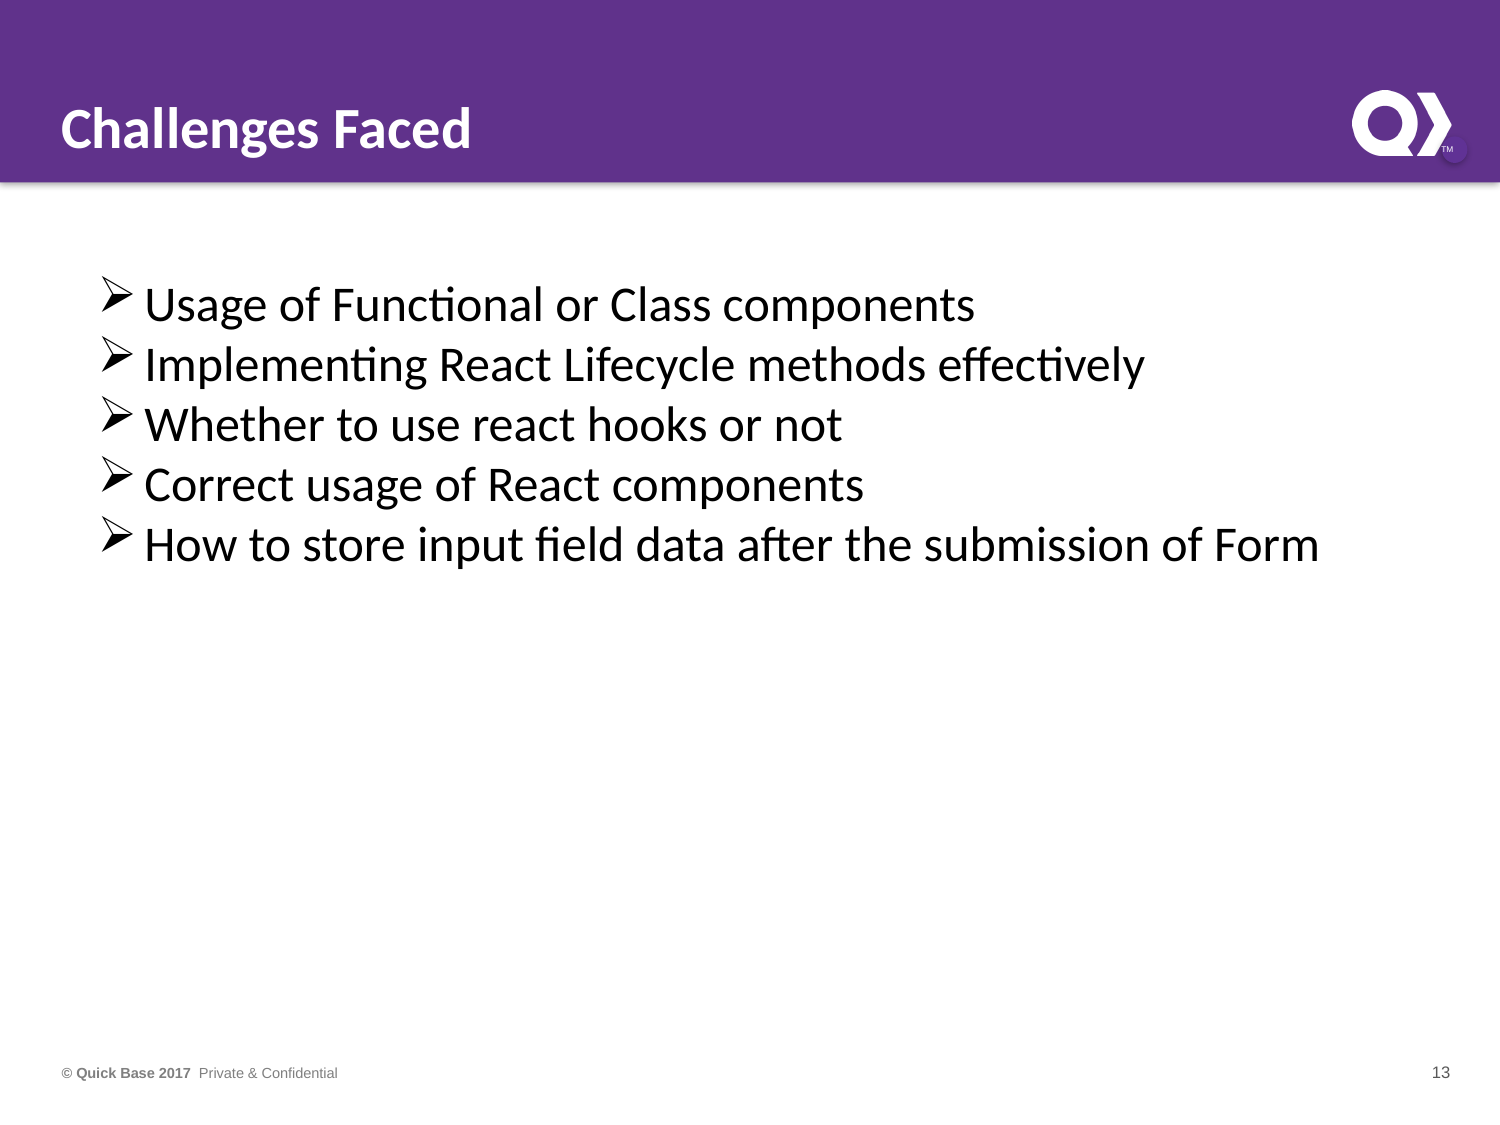

Challenges Faced
Usage of Functional or Class components
Implementing React Lifecycle methods effectively
Whether to use react hooks or not
Correct usage of React components
How to store input field data after the submission of Form